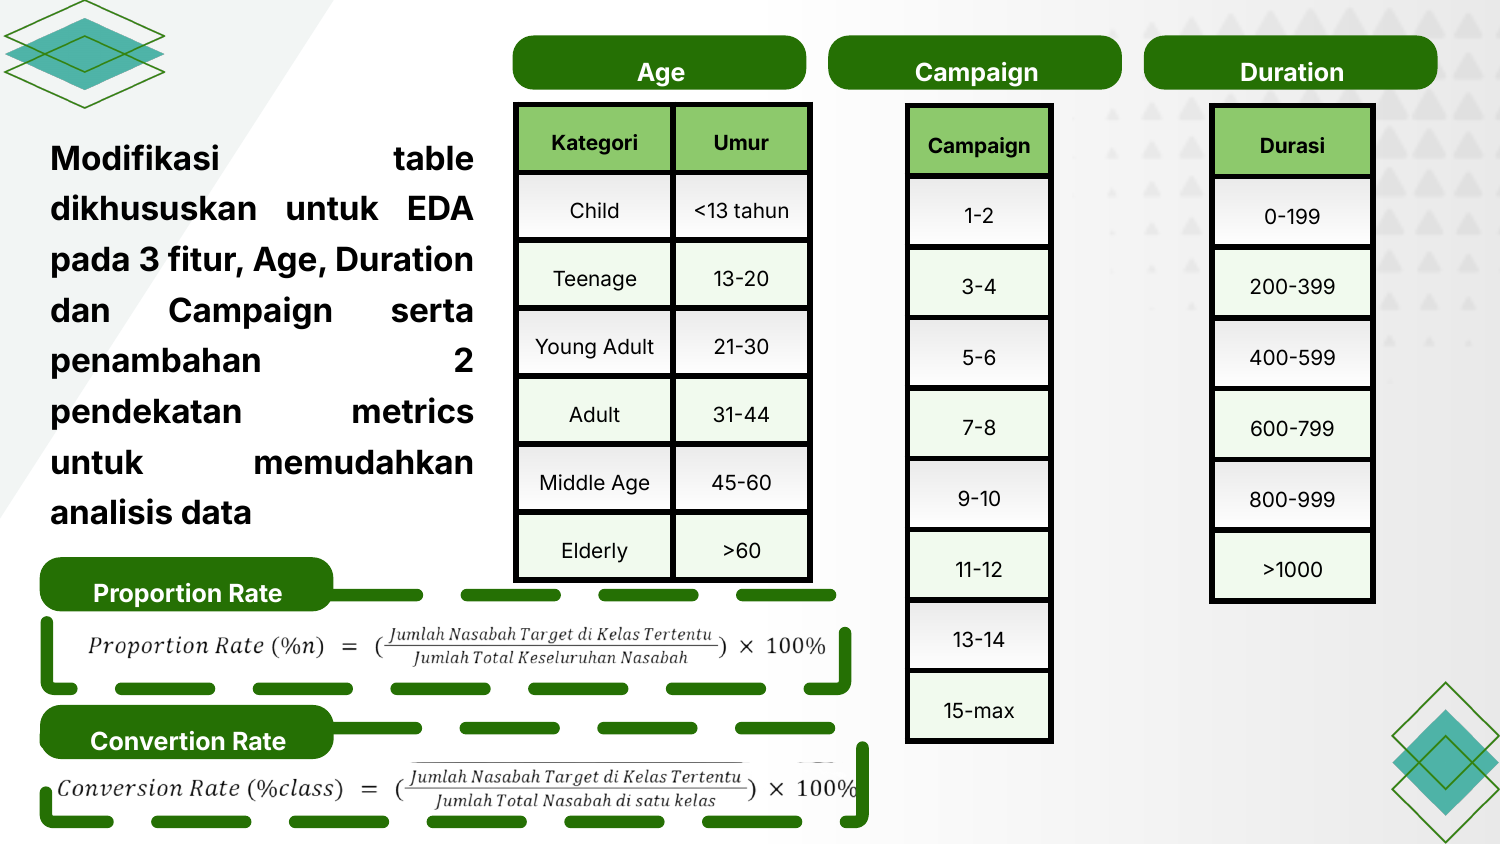

Age

Campaign

Duration
| Kategori | Umur |
| --- | --- |
| Child | <13 tahun |
| Teenage | 13-20 |
| Young Adult | 21-30 |
| Adult | 31-44 |
| Middle Age | 45-60 |
| Elderly | >60 |
| Campaign |
| --- |
| 1-2 |
| 3-4 |
| 5-6 |
| 7-8 |
| 9-10 |
| 11-12 |
| 13-14 |
| 15-max |
| Durasi |
| --- |
| 0-199 |
| 200-399 |
| 400-599 |
| 600-799 |
| 800-999 |
| >1000 |
Modifikasi table dikhususkan untuk EDA pada 3 fitur, Age, Duration dan Campaign serta penambahan 2 pendekatan metrics untuk memudahkan analisis data

Proportion Rate

Convertion Rate